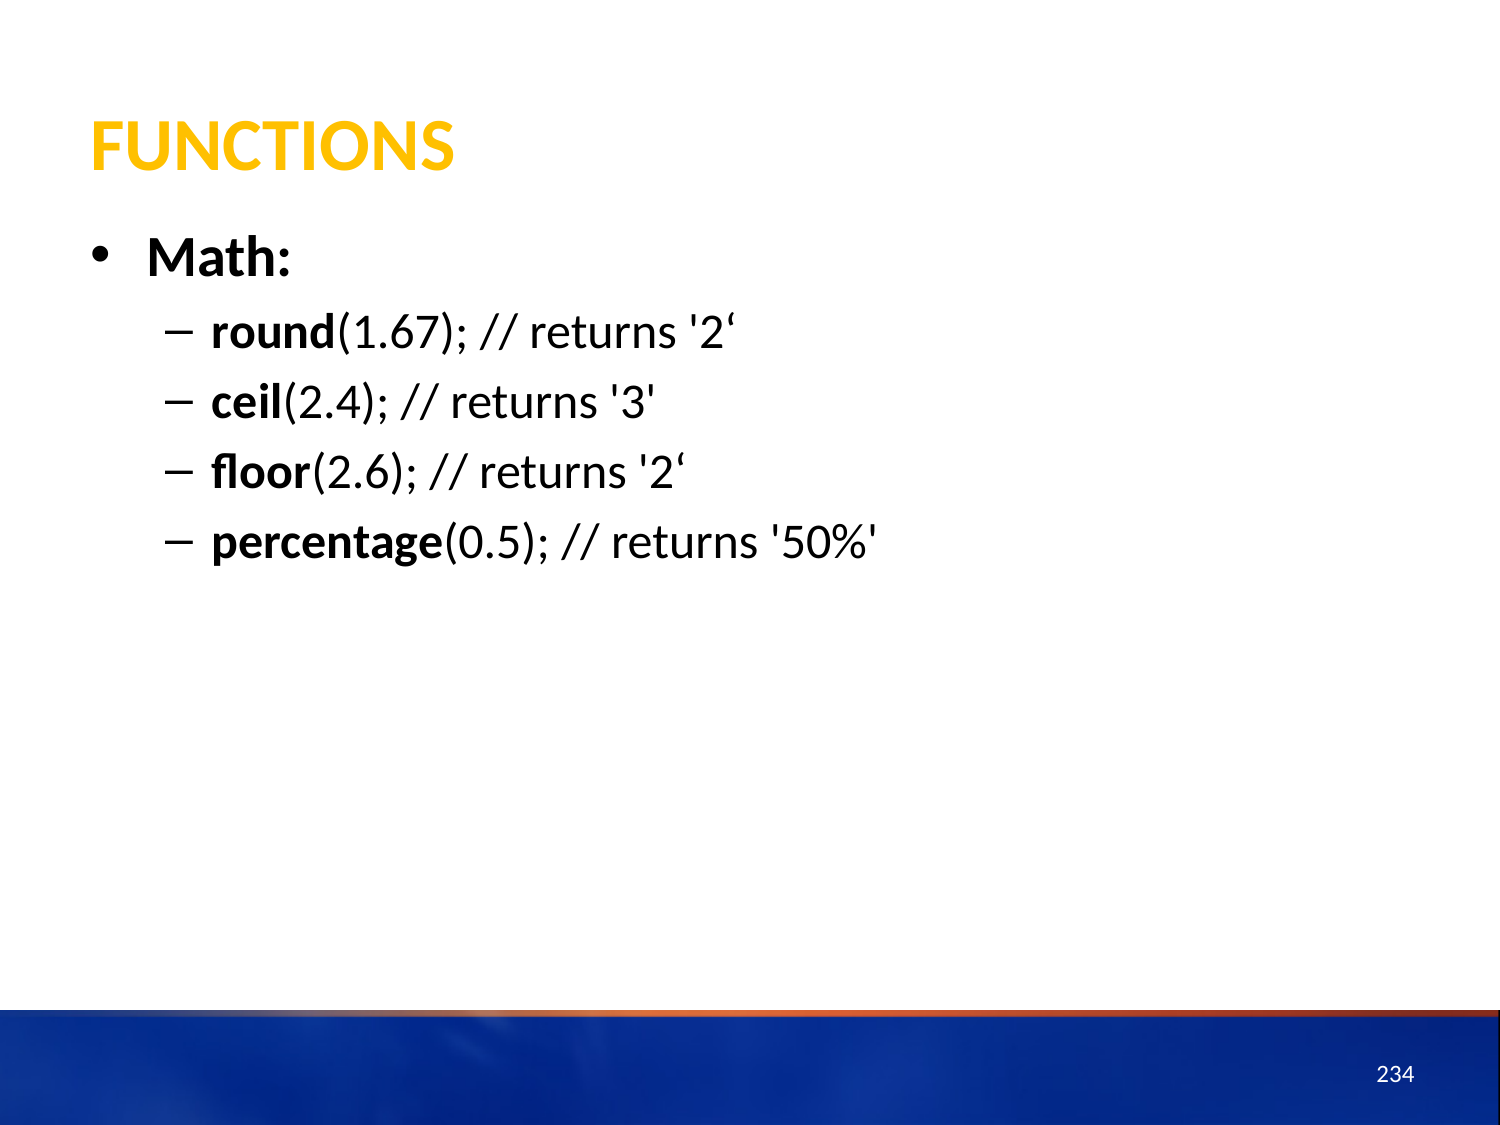

# Functions
Math:
round(1.67); // returns '2‘
ceil(2.4); // returns '3'
floor(2.6); // returns '2‘
percentage(0.5); // returns '50%'

234